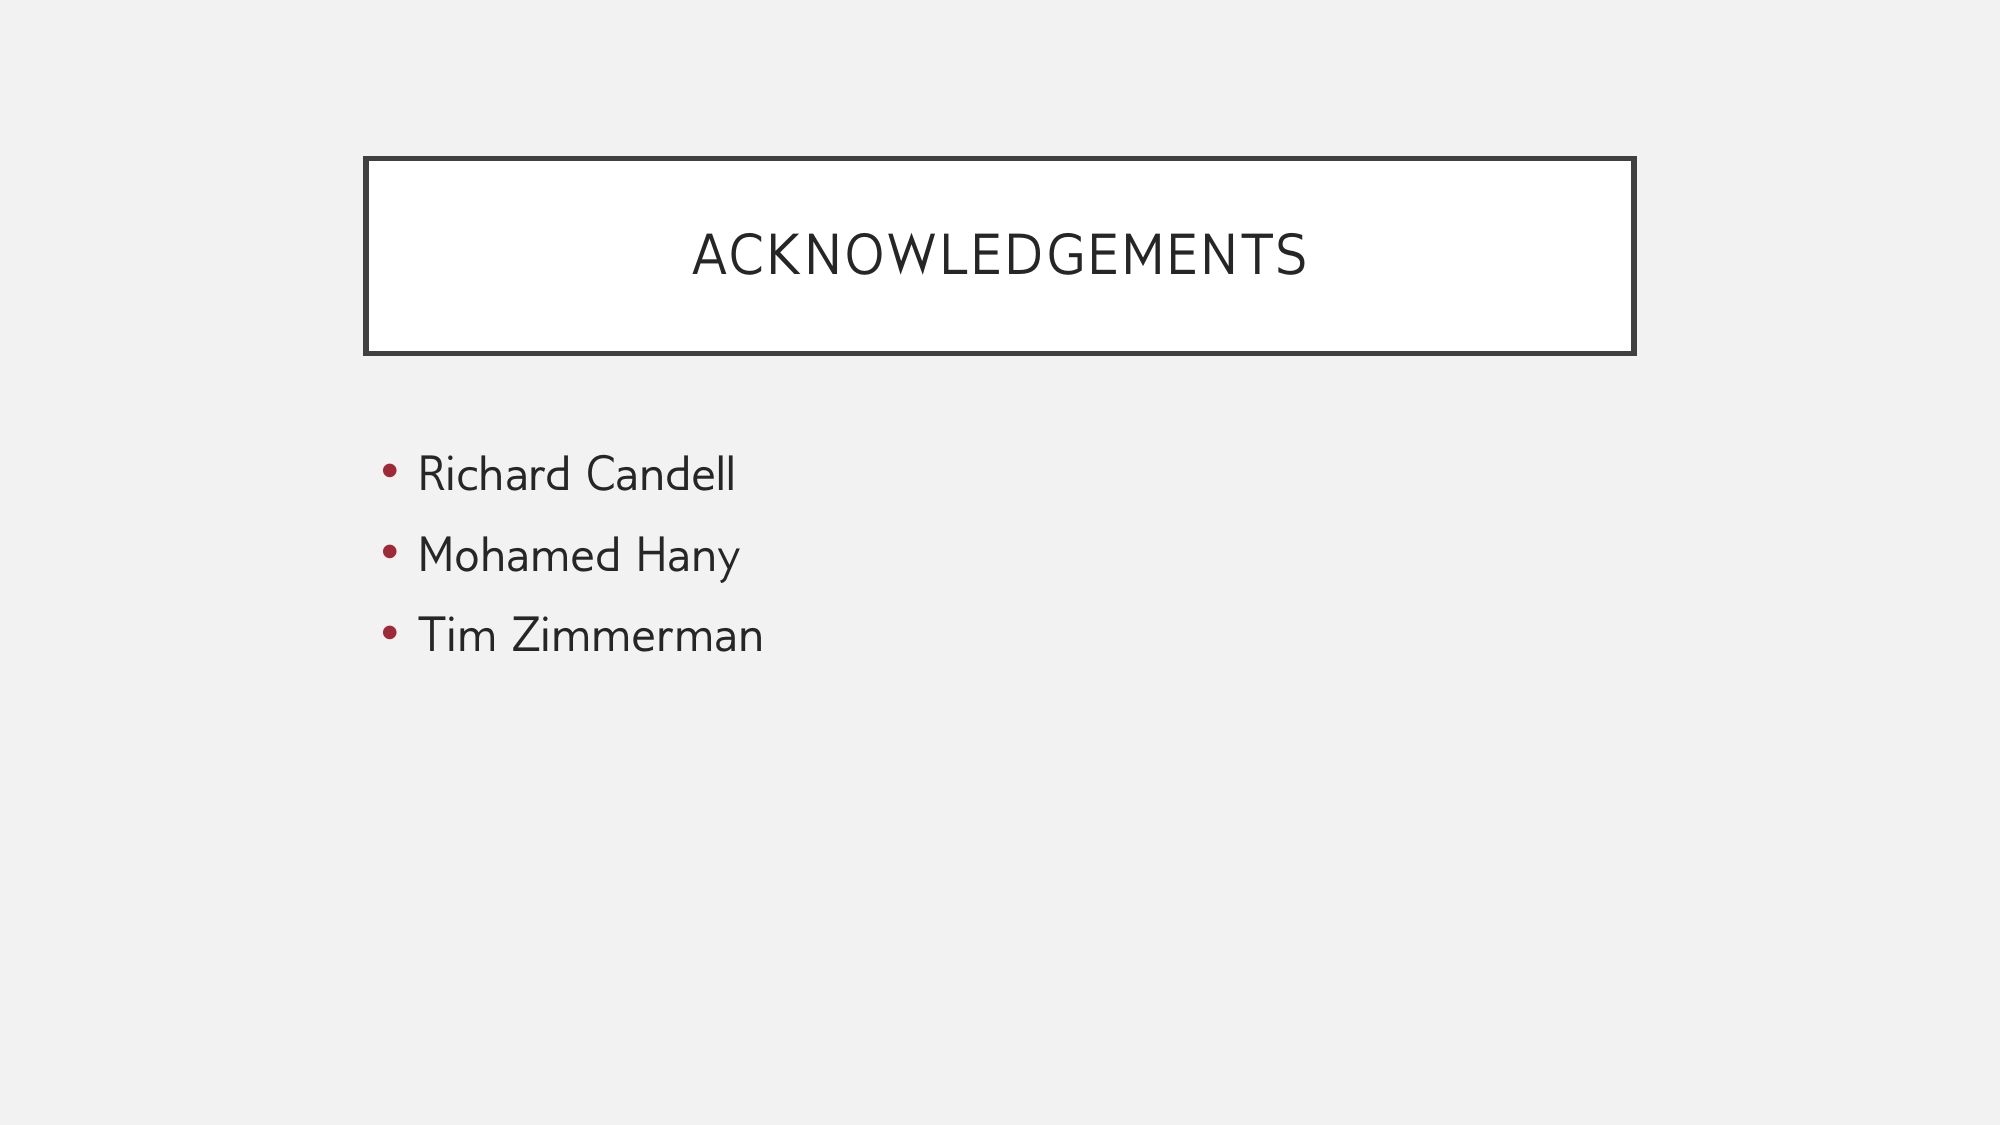

# acknowledgements
Richard Candell
Mohamed Hany
Tim Zimmerman